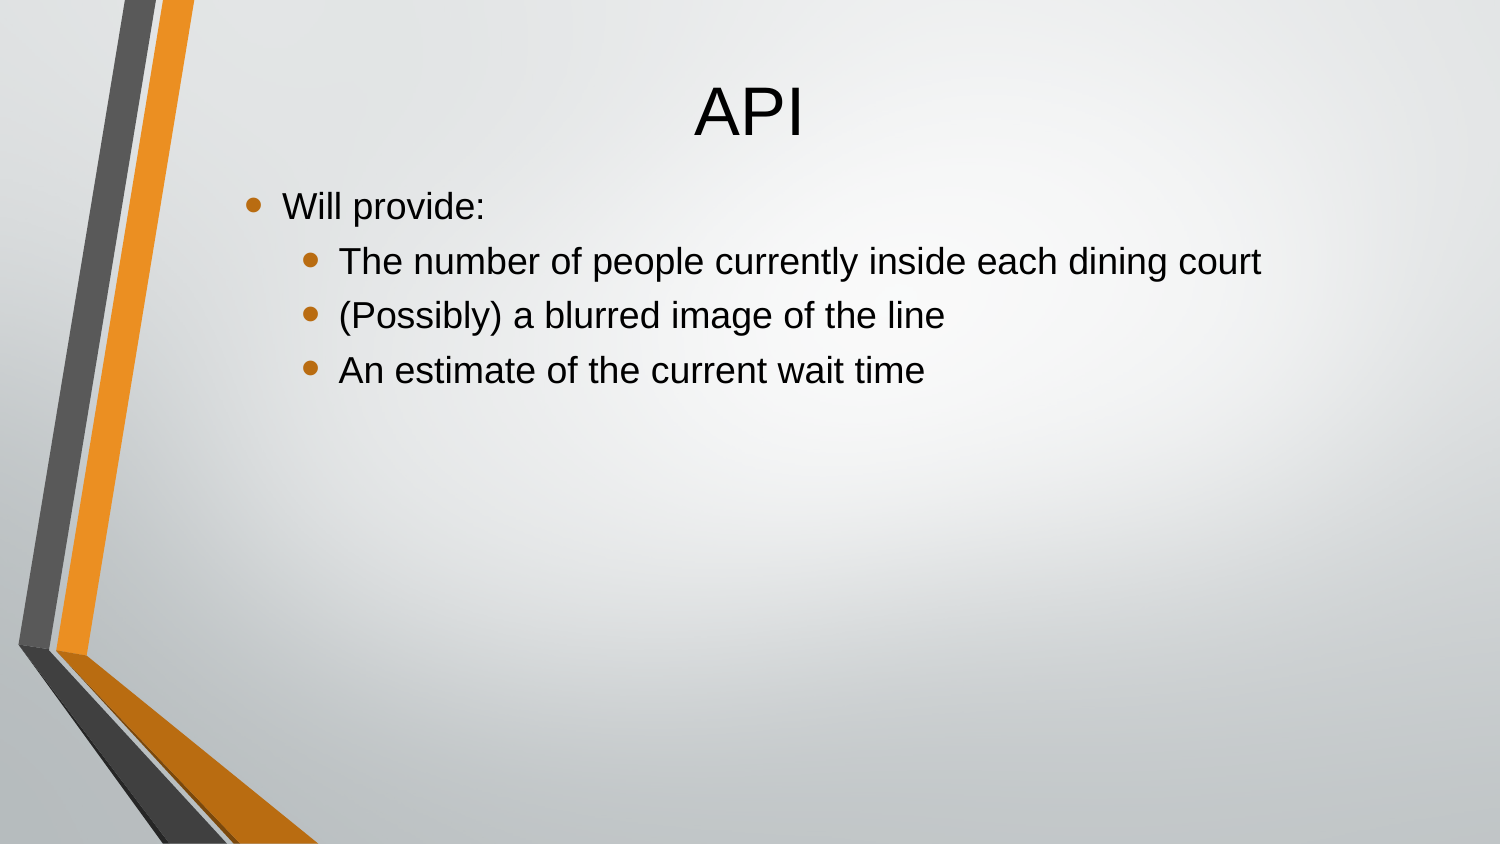

# API
Will provide:
The number of people currently inside each dining court
(Possibly) a blurred image of the line
An estimate of the current wait time